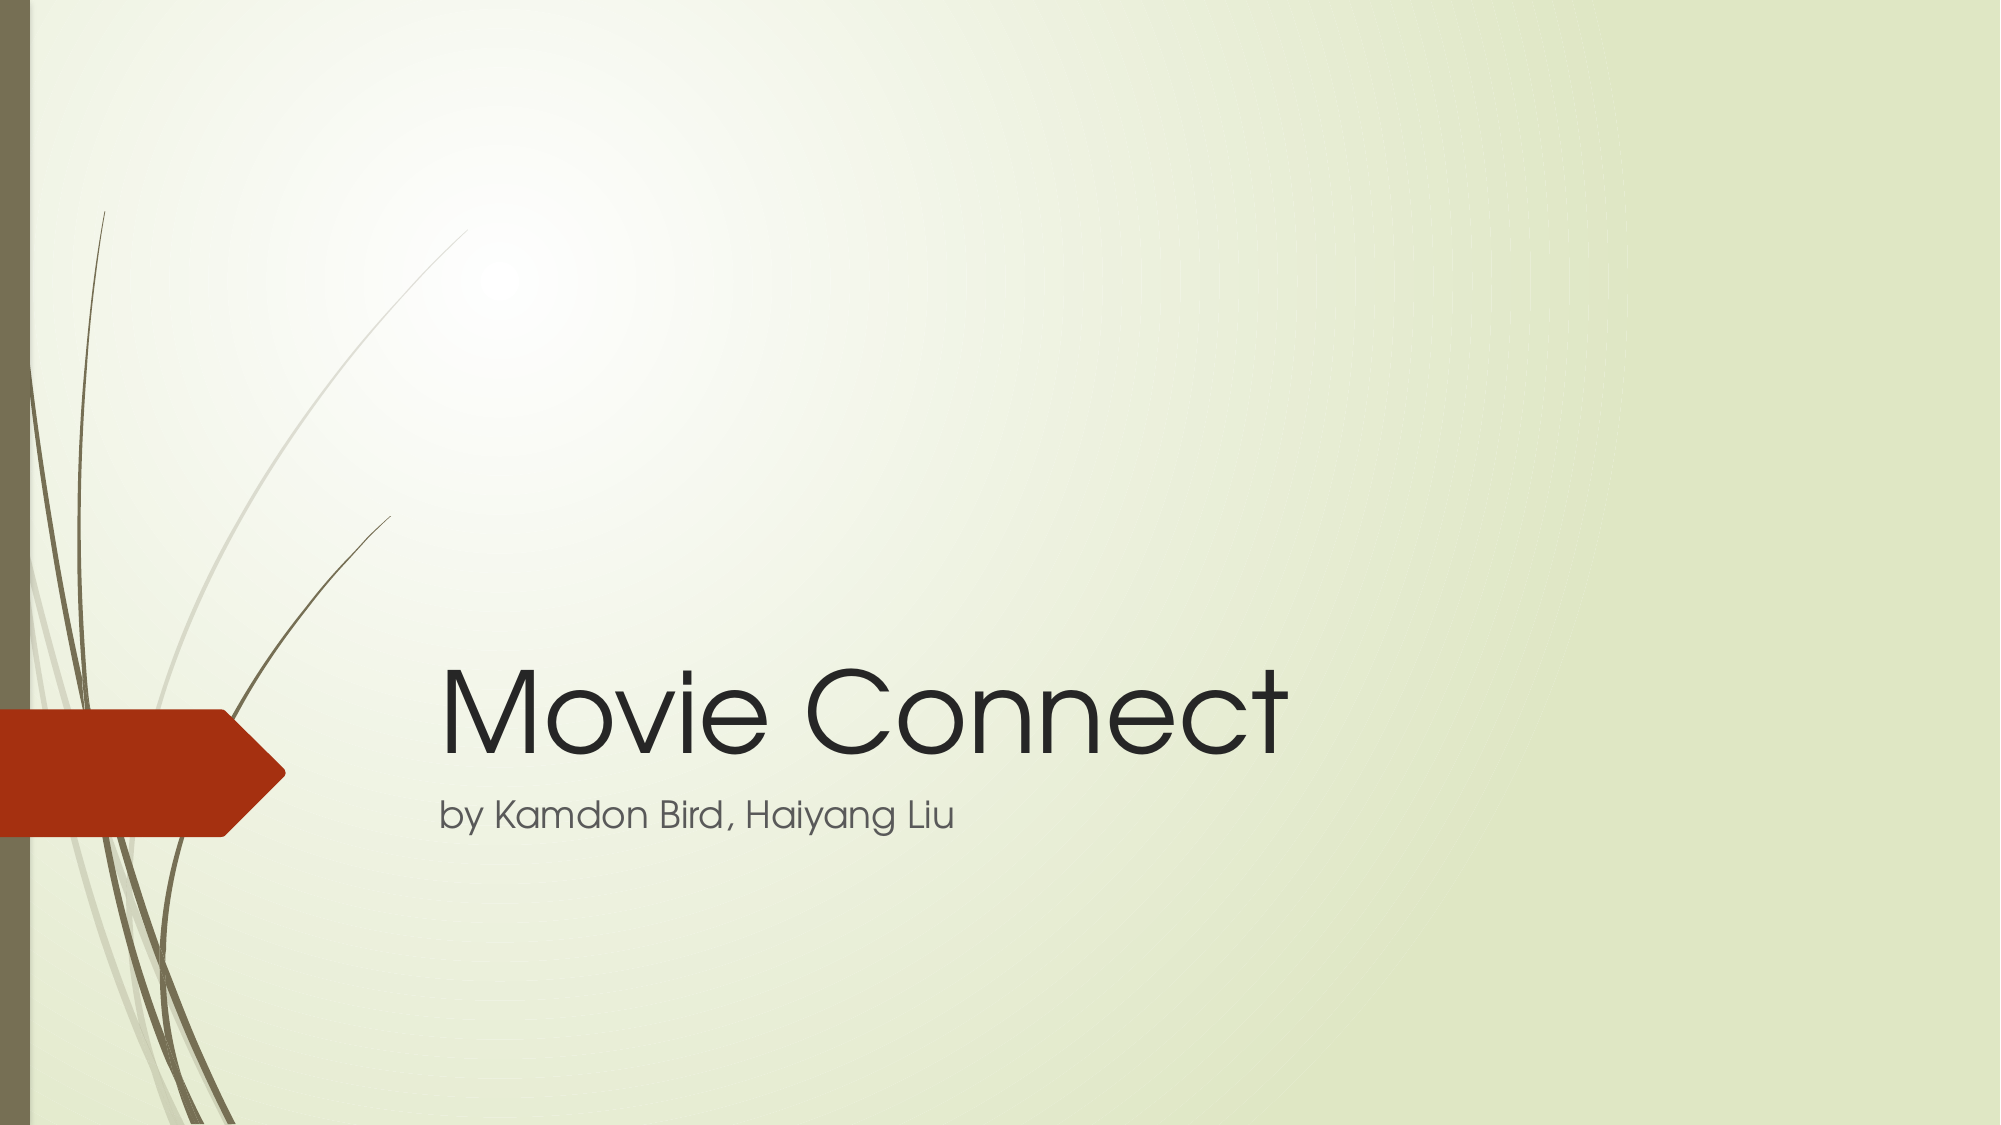

# Movie Connect
by Kamdon Bird, Haiyang Liu